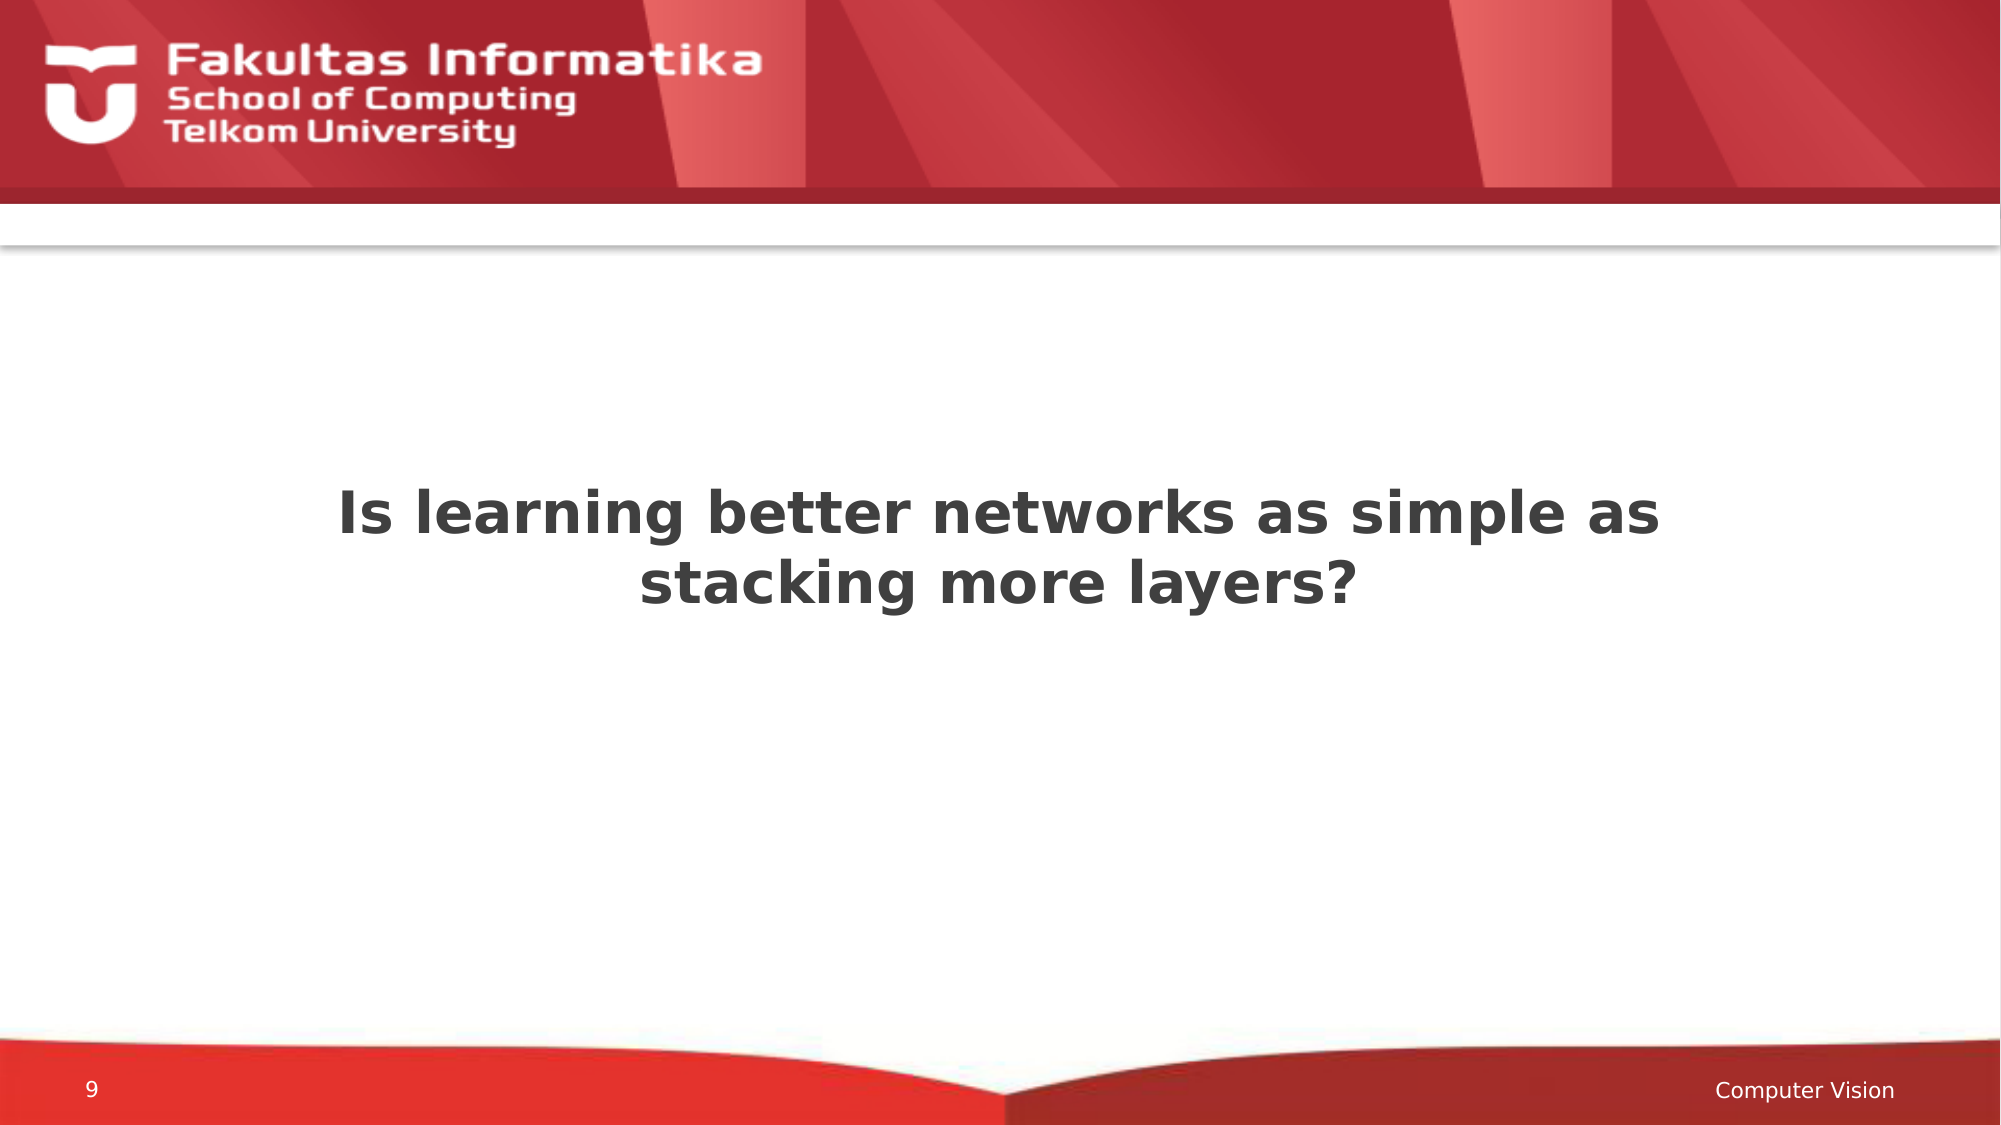

# Is learning better networks as simple as stacking more layers?
Computer Vision
9